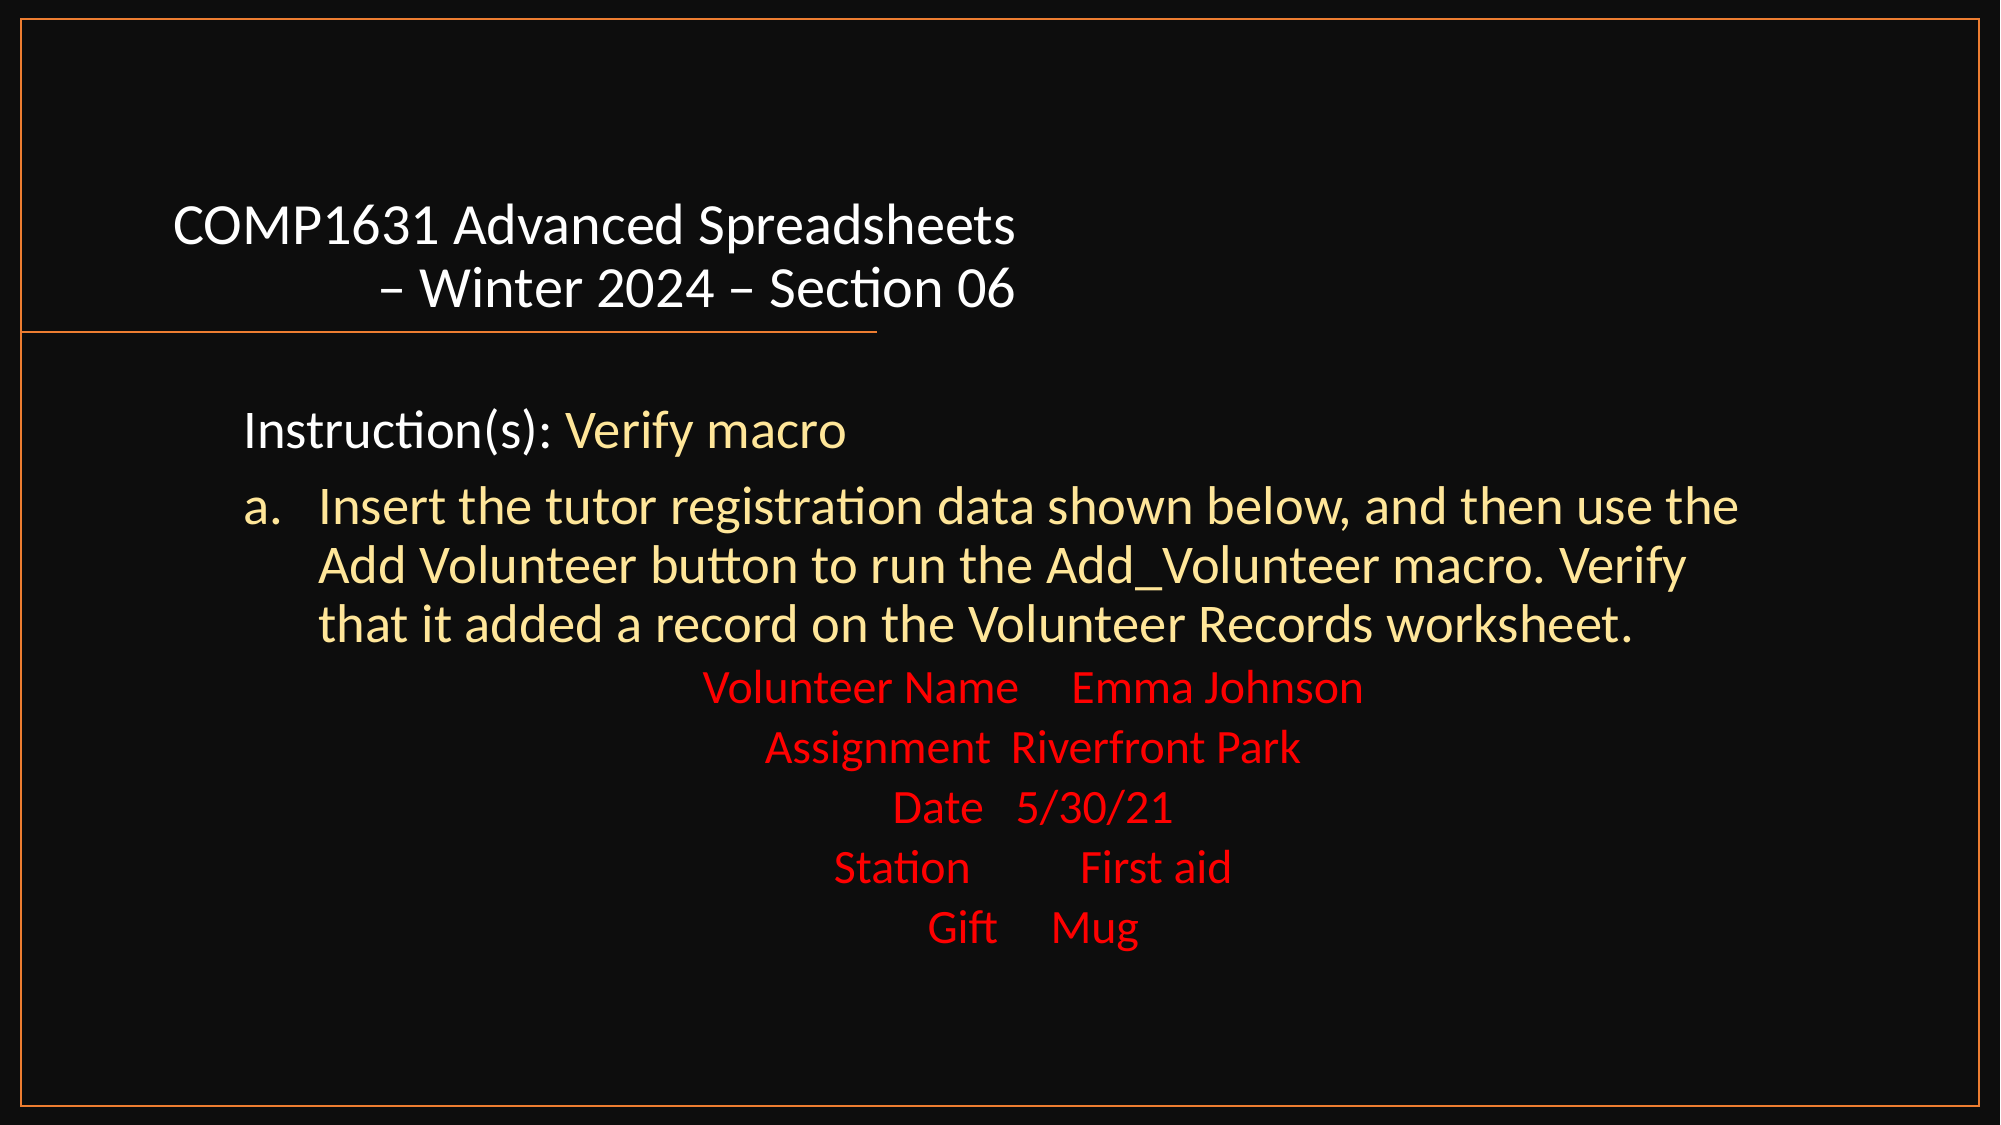

# COMP1631 Advanced Spreadsheets – Winter 2024 – Section 06
Instruction(s): Verify macro
Insert the tutor registration data shown below, and then use the Add Volunteer button to run the Add_Volunteer macro. Verify that it added a record on the Volunteer Records worksheet.
Volunteer Name	Emma Johnson
Assignment	Riverfront Park
Date	5/30/21
Station	First aid
Gift	Mug